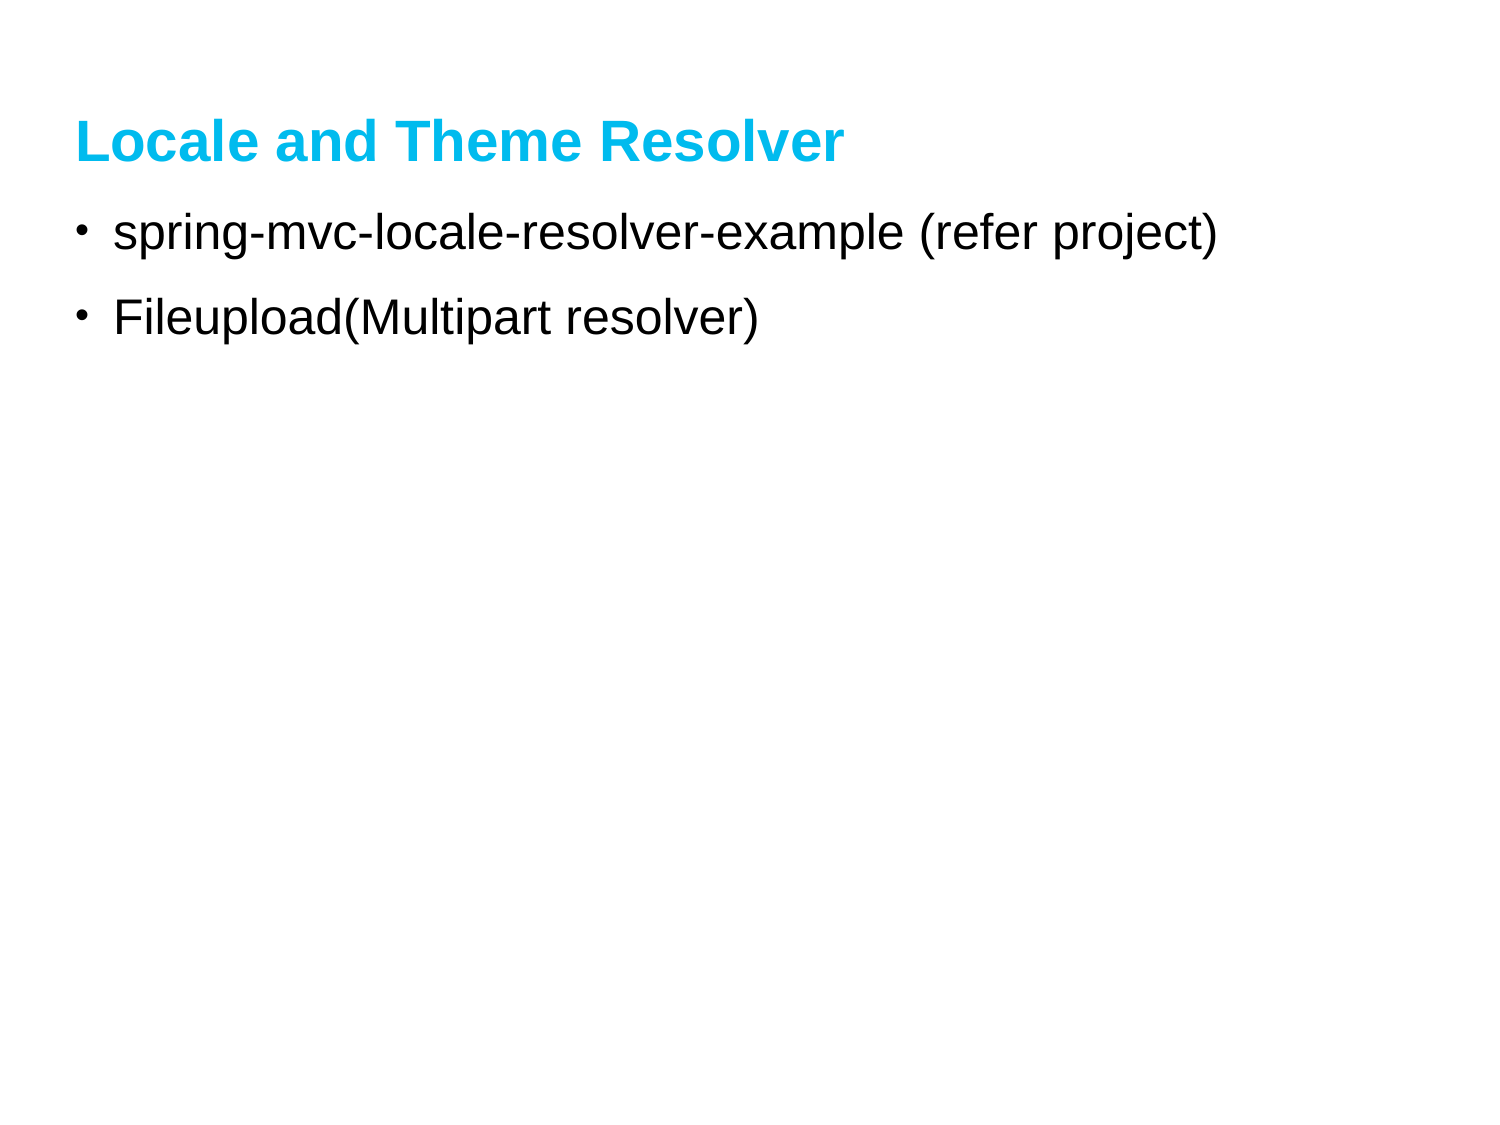

# Locale and Theme Resolver
spring-mvc-locale-resolver-example (refer project)
Fileupload(Multipart resolver)